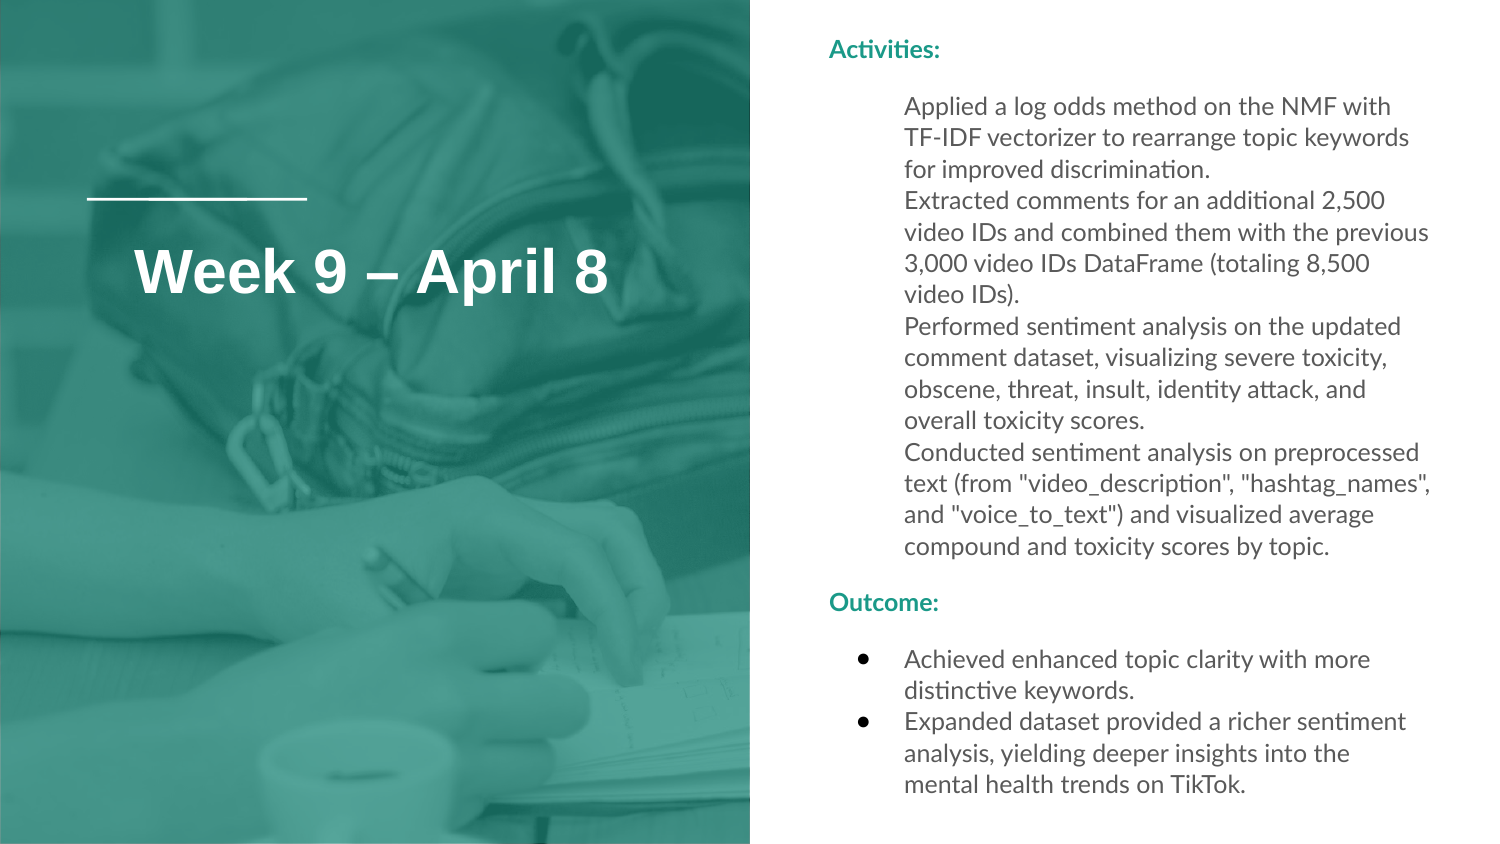

Activities:
Applied a log odds method on the NMF with TF-IDF vectorizer to rearrange topic keywords for improved discrimination.
Extracted comments for an additional 2,500 video IDs and combined them with the previous 3,000 video IDs DataFrame (totaling 8,500 video IDs).
Performed sentiment analysis on the updated comment dataset, visualizing severe toxicity, obscene, threat, insult, identity attack, and overall toxicity scores.
Conducted sentiment analysis on preprocessed text (from "video_description", "hashtag_names", and "voice_to_text") and visualized average compound and toxicity scores by topic.
Outcome:
Achieved enhanced topic clarity with more distinctive keywords.
Expanded dataset provided a richer sentiment analysis, yielding deeper insights into the mental health trends on TikTok.
# Week 9 – April 8